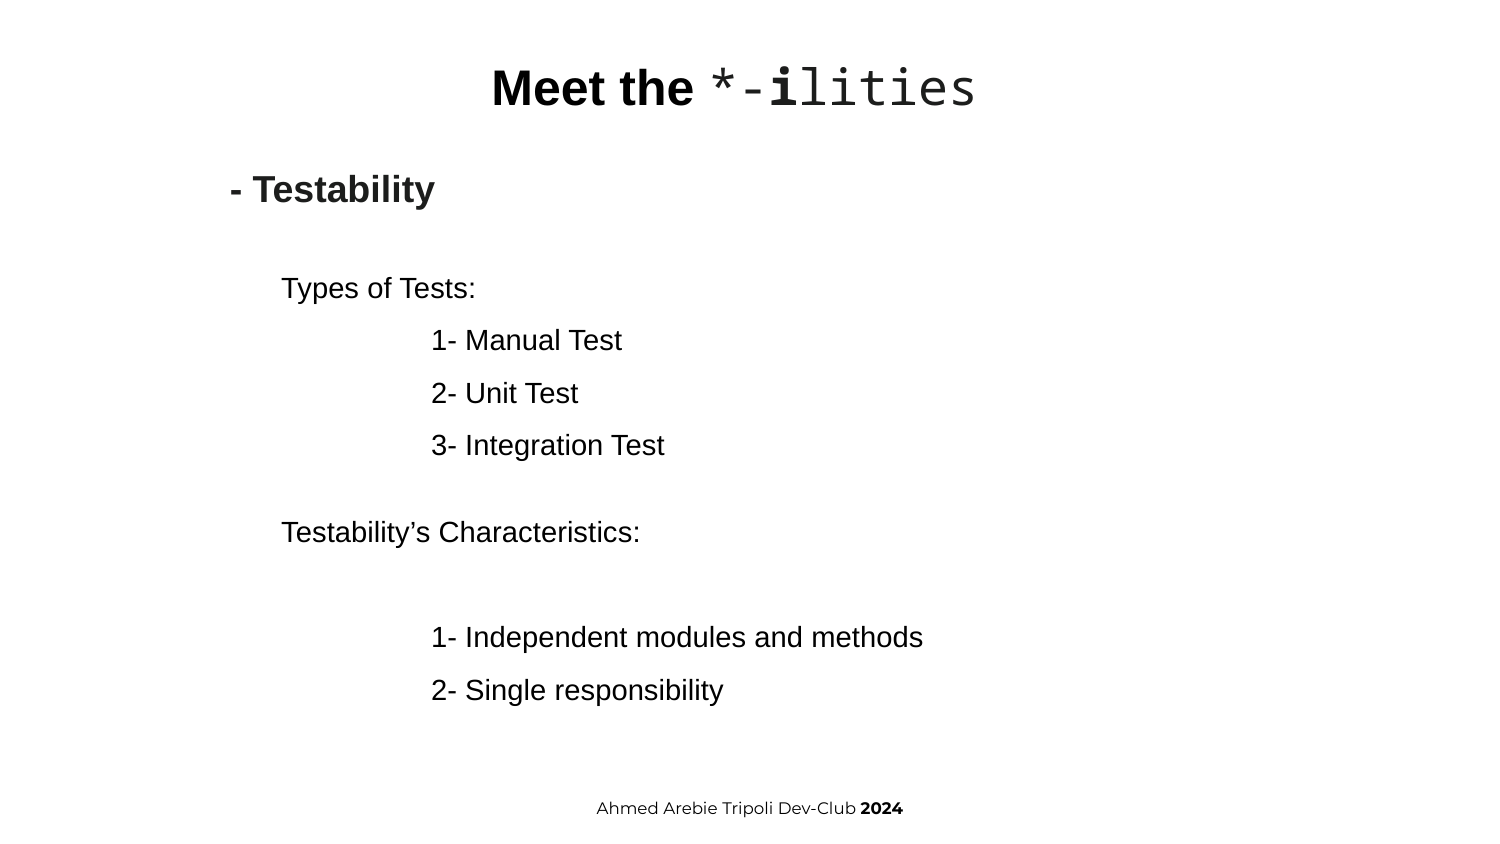

# Meet the *-ilities
- Testability
Types of Tests:
	1- Manual Test
	2- Unit Test
	3- Integration Test
Testability’s Characteristics:
	1- Independent modules and methods
	2- Single responsibility
Ahmed Arebie Tripoli Dev-Club 2024